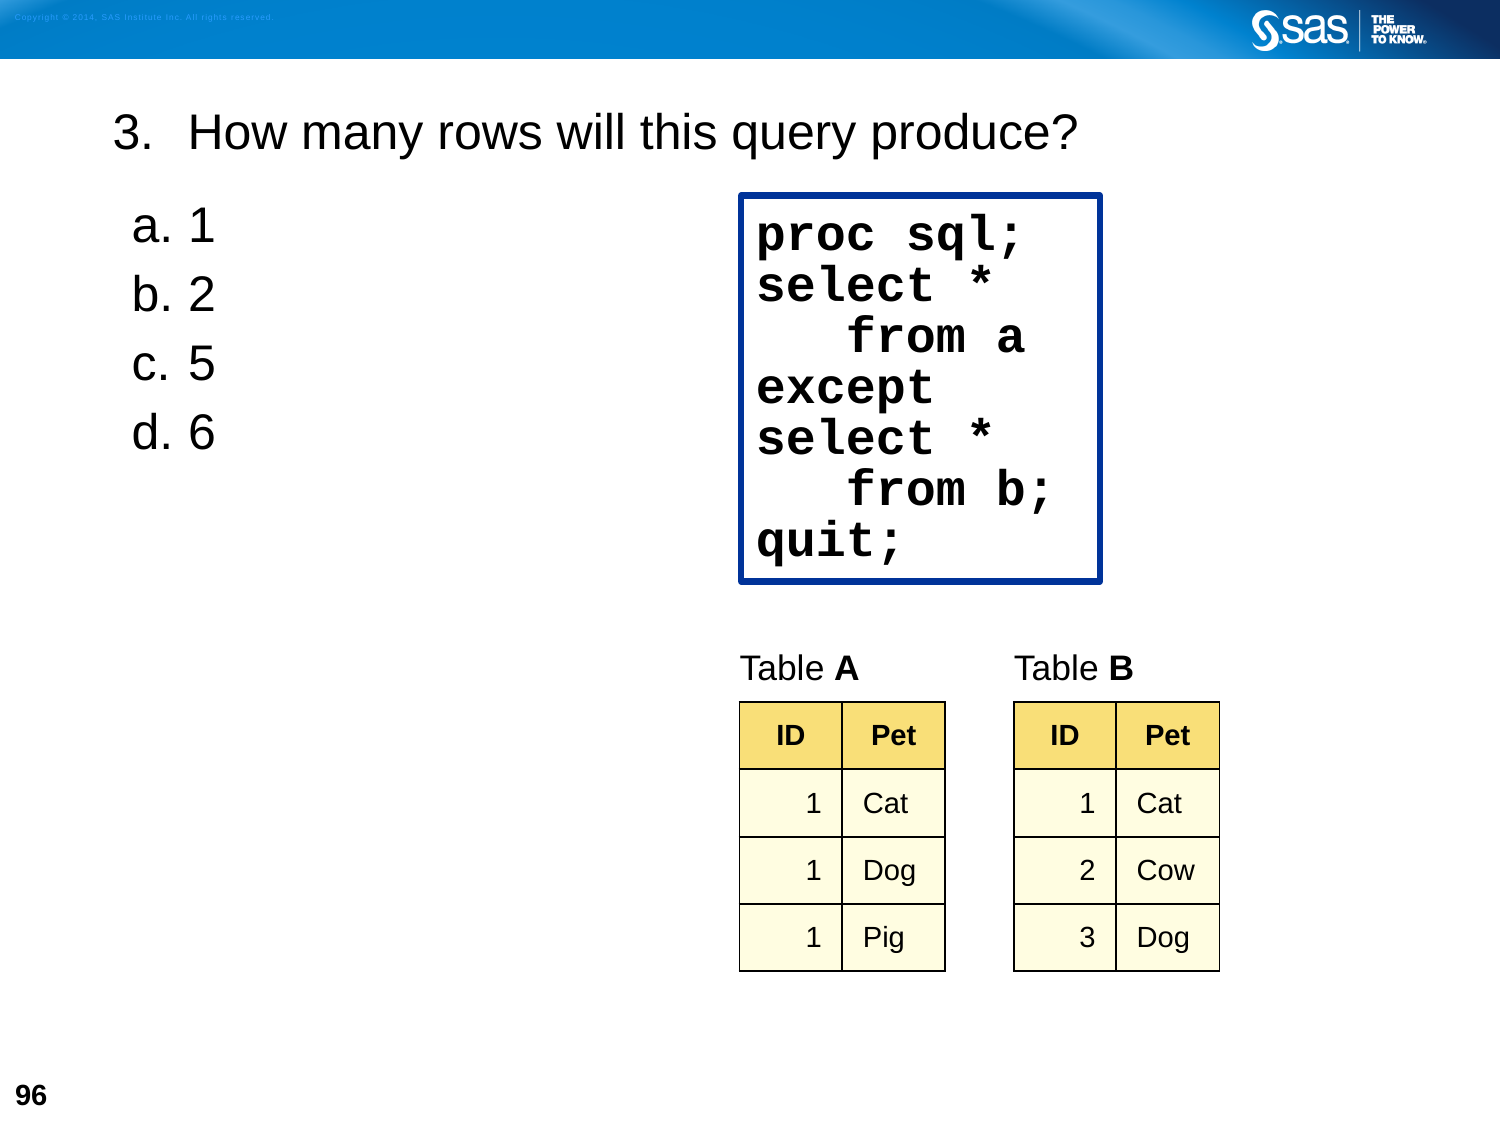

How many rows will this query produce?

1
2
5
6

proc sql;
select *
   from a
except
select *
   from b;
quit;
| Table A |  |
| --- | --- |
| ID | Pet |
| 1 | Cat |
| 1 | Dog |
| 1 | Pig |
| Table B |  |
| --- | --- |
| ID | Pet |
| 1 | Cat |
| 2 | Cow |
| 3 | Dog |